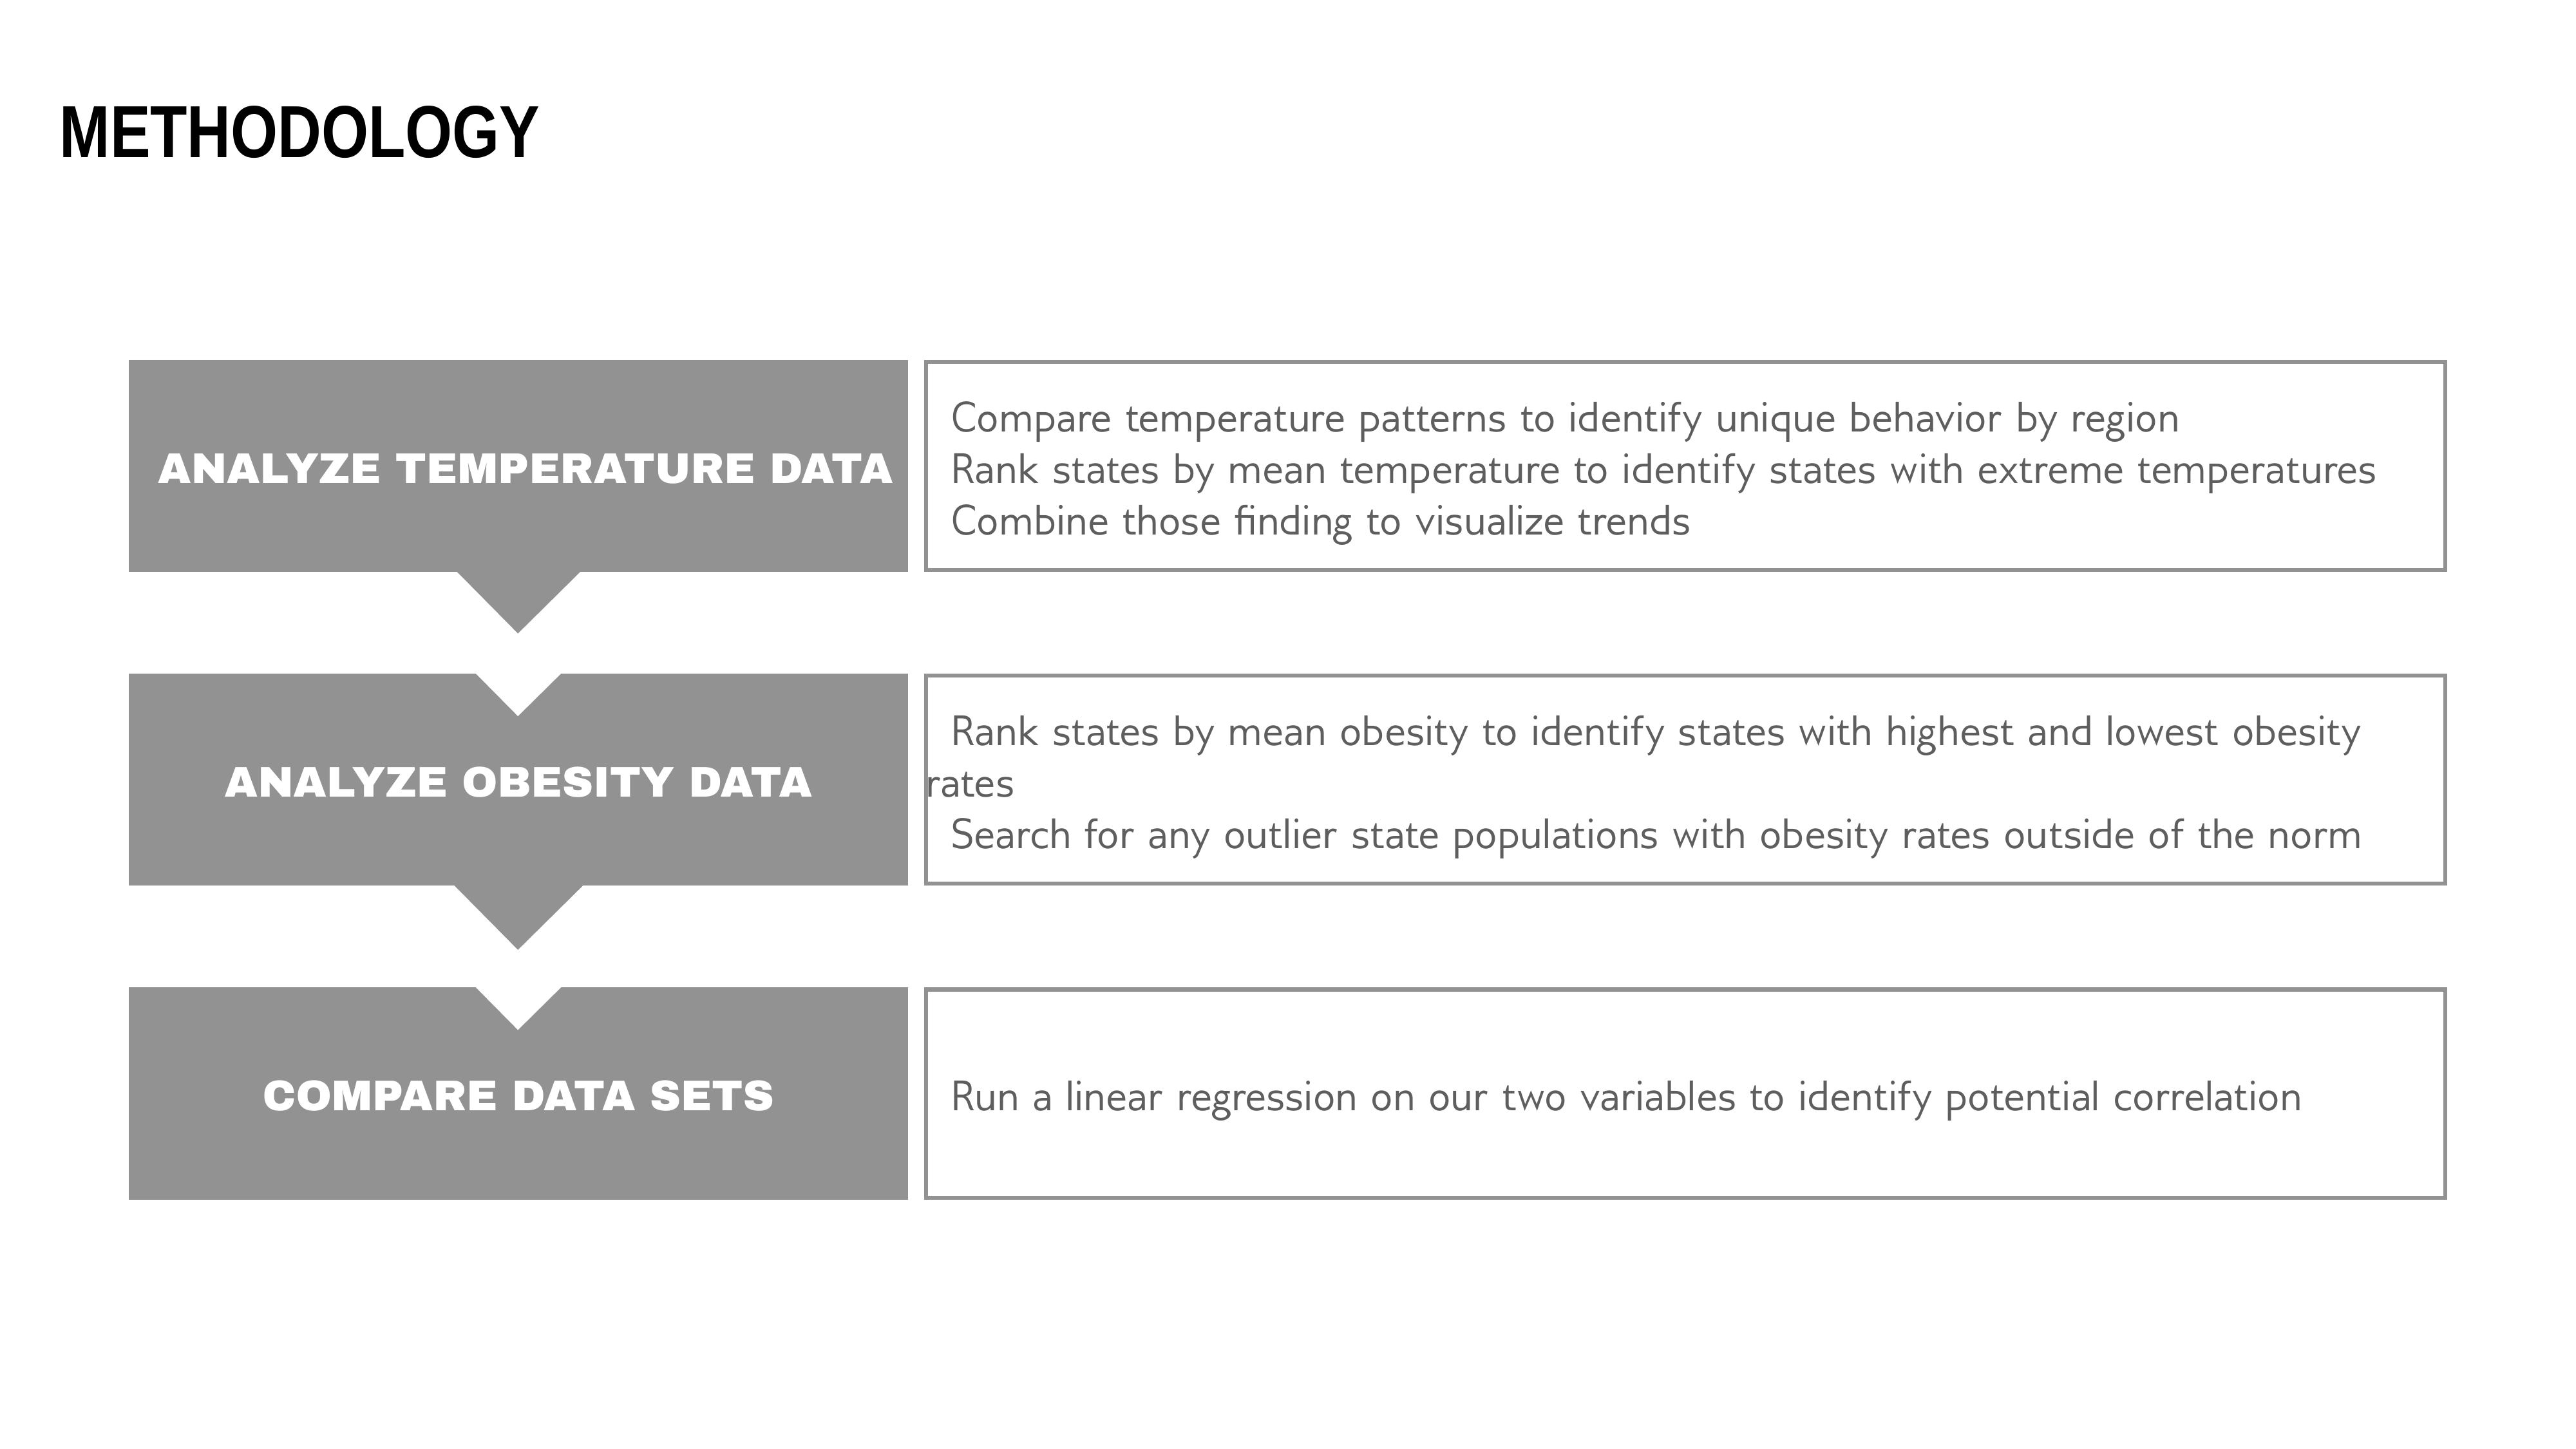

Methodology
 Analyze temperature data
  Compare temperature patterns to identify unique behavior by region
  Rank states by mean temperature to identify states with extreme temperatures
  Combine those finding to visualize trends

Analyze Obesity data
  Rank states by mean obesity to identify states with highest and lowest obesity rates
  Search for any outlier state populations with obesity rates outside of the norm

Compare Data sets
  Run a linear regression on our two variables to identify potential correlation